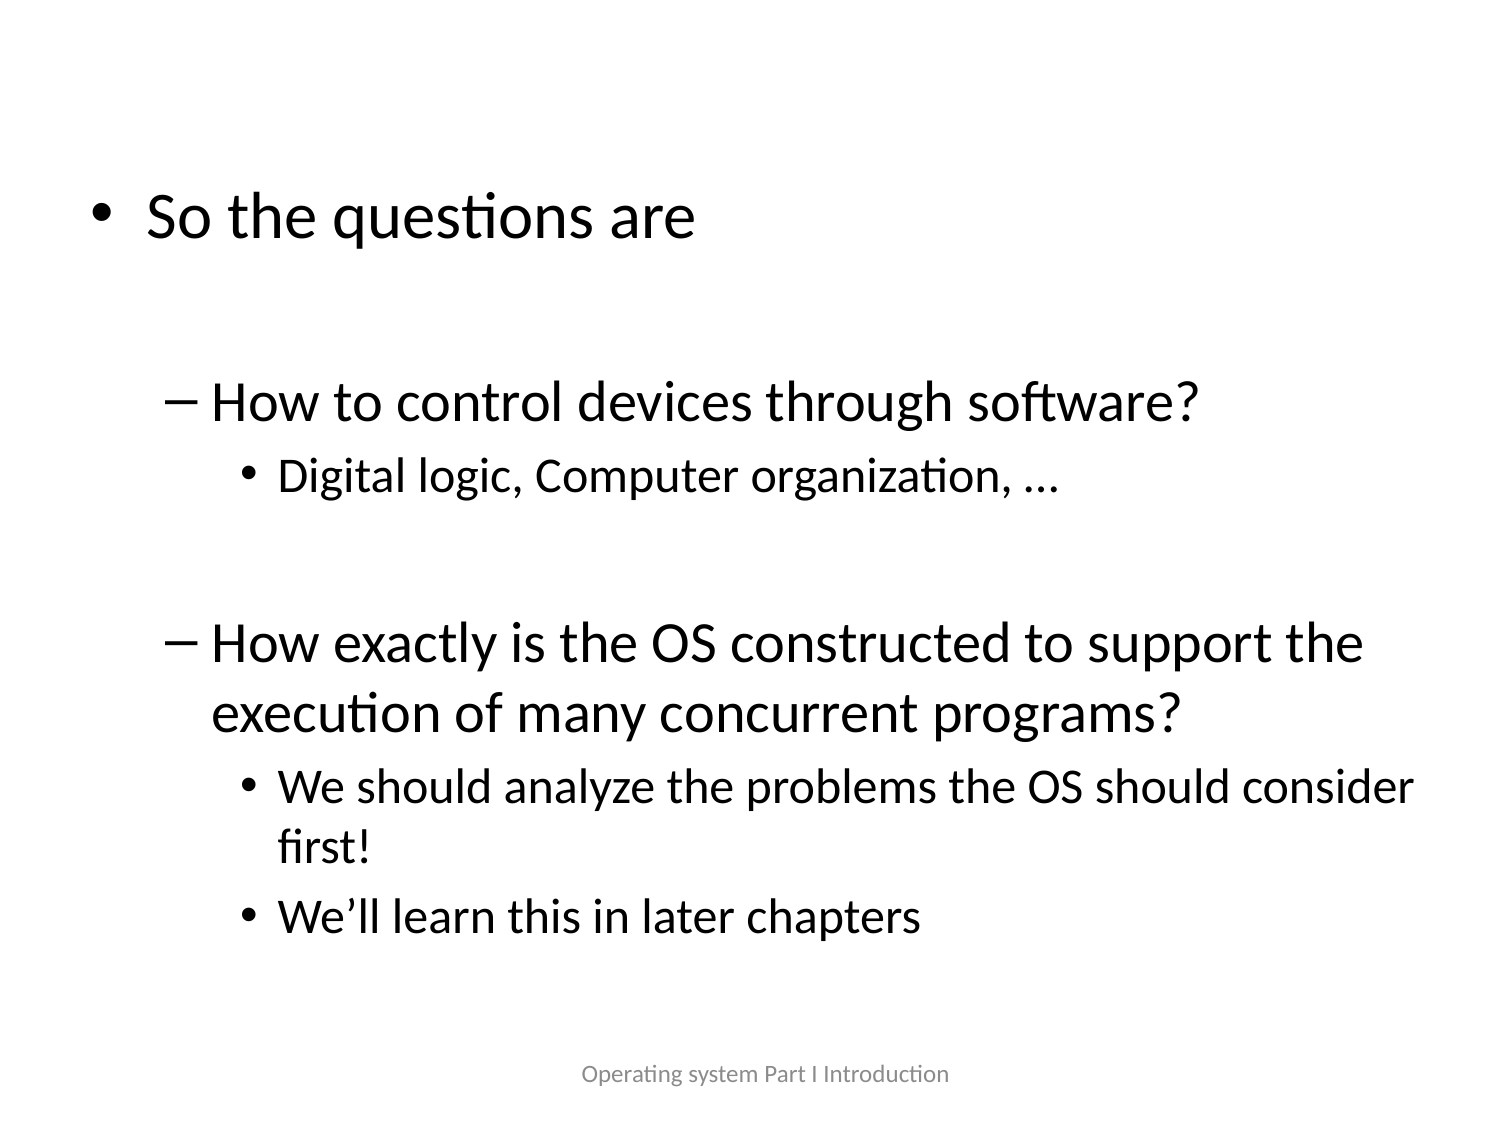

#
So the questions are

How to control devices through software?
Digital logic, Computer organization, …

How exactly is the OS constructed to support the execution of many concurrent programs?
We should analyze the problems the OS should consider first!
We’ll learn this in later chapters
Operating system Part I Introduction